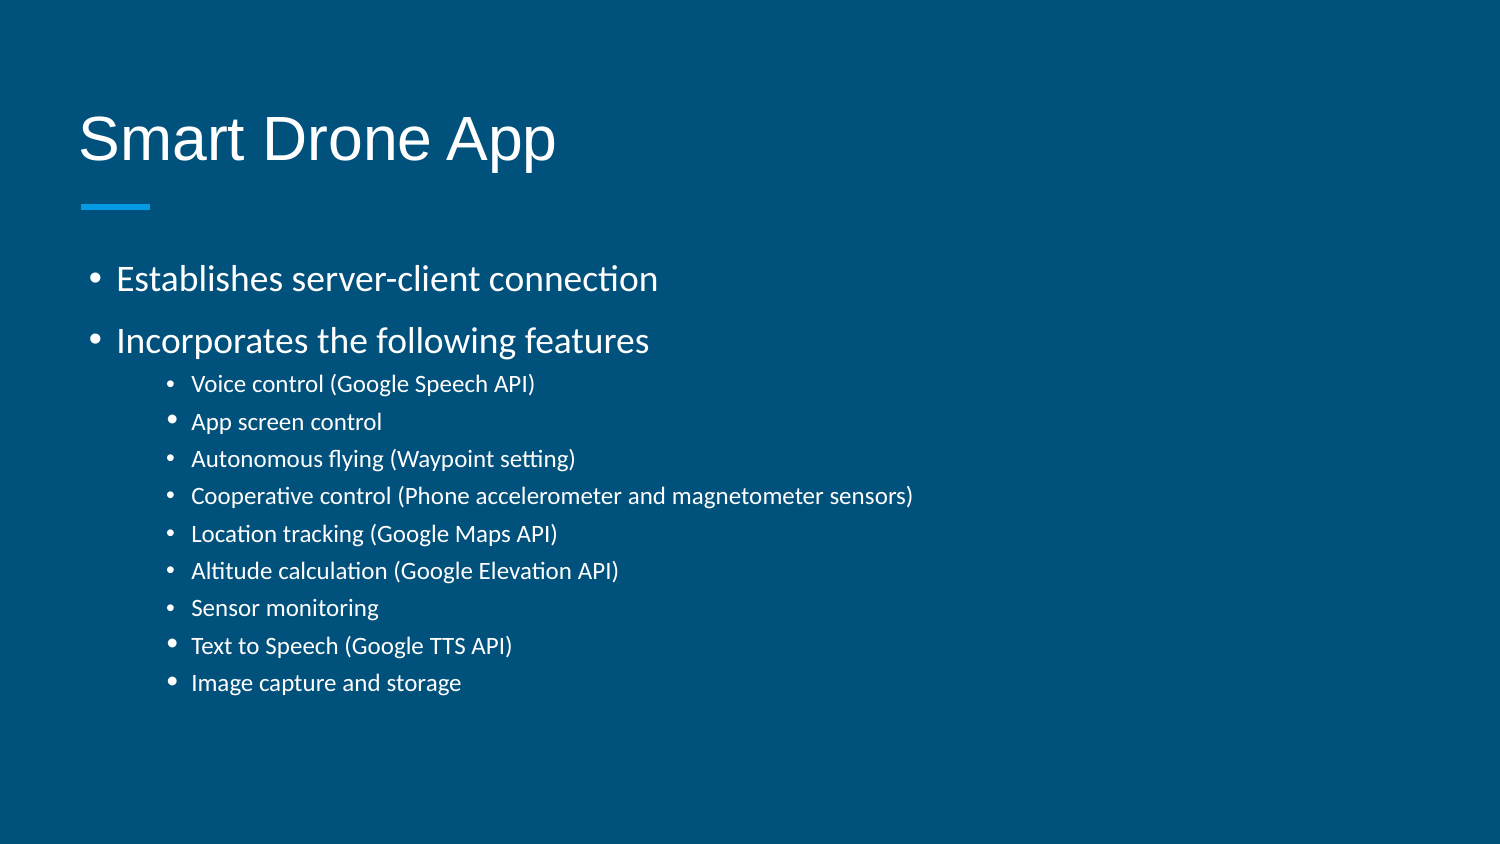

# Smart Drone App
Establishes server-client connection
Incorporates the following features
Voice control (Google Speech API)
App screen control
Autonomous flying (Waypoint setting)
Cooperative control (Phone accelerometer and magnetometer sensors)
Location tracking (Google Maps API)
Altitude calculation (Google Elevation API)
Sensor monitoring
Text to Speech (Google TTS API)
Image capture and storage